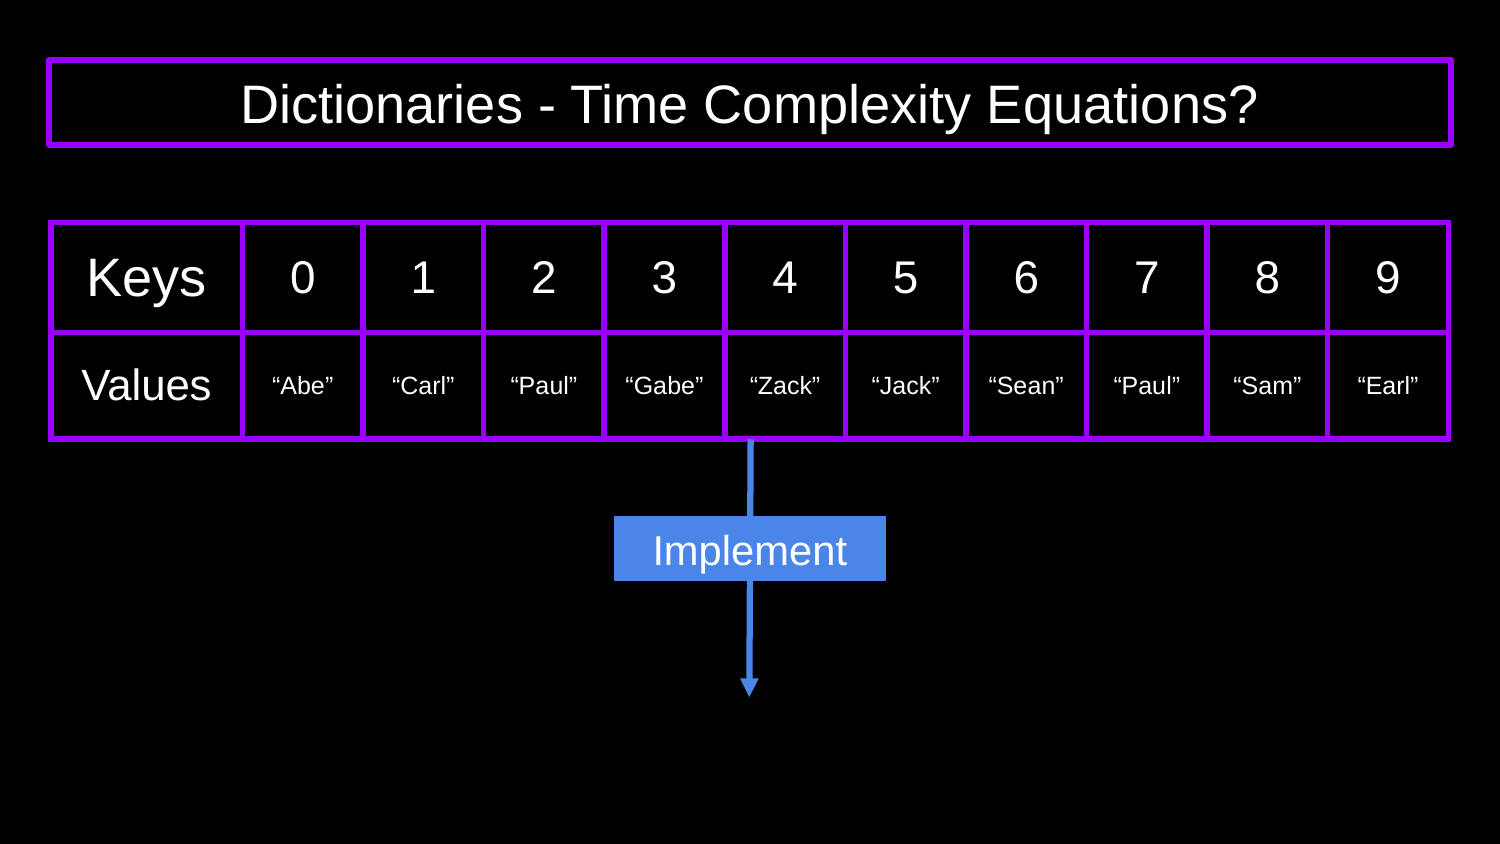

# Dictionaries - Time Complexity Equations?
| Keys | 0 | 1 | 2 | 3 | 4 | 5 | 6 | 7 | 8 | 9 |
| --- | --- | --- | --- | --- | --- | --- | --- | --- | --- | --- |
| Values | “Abe” | “Carl” | “Paul” | “Gabe” | “Zack” | “Jack” | “Sean” | “Paul” | “Sam” | “Earl” |
Implement